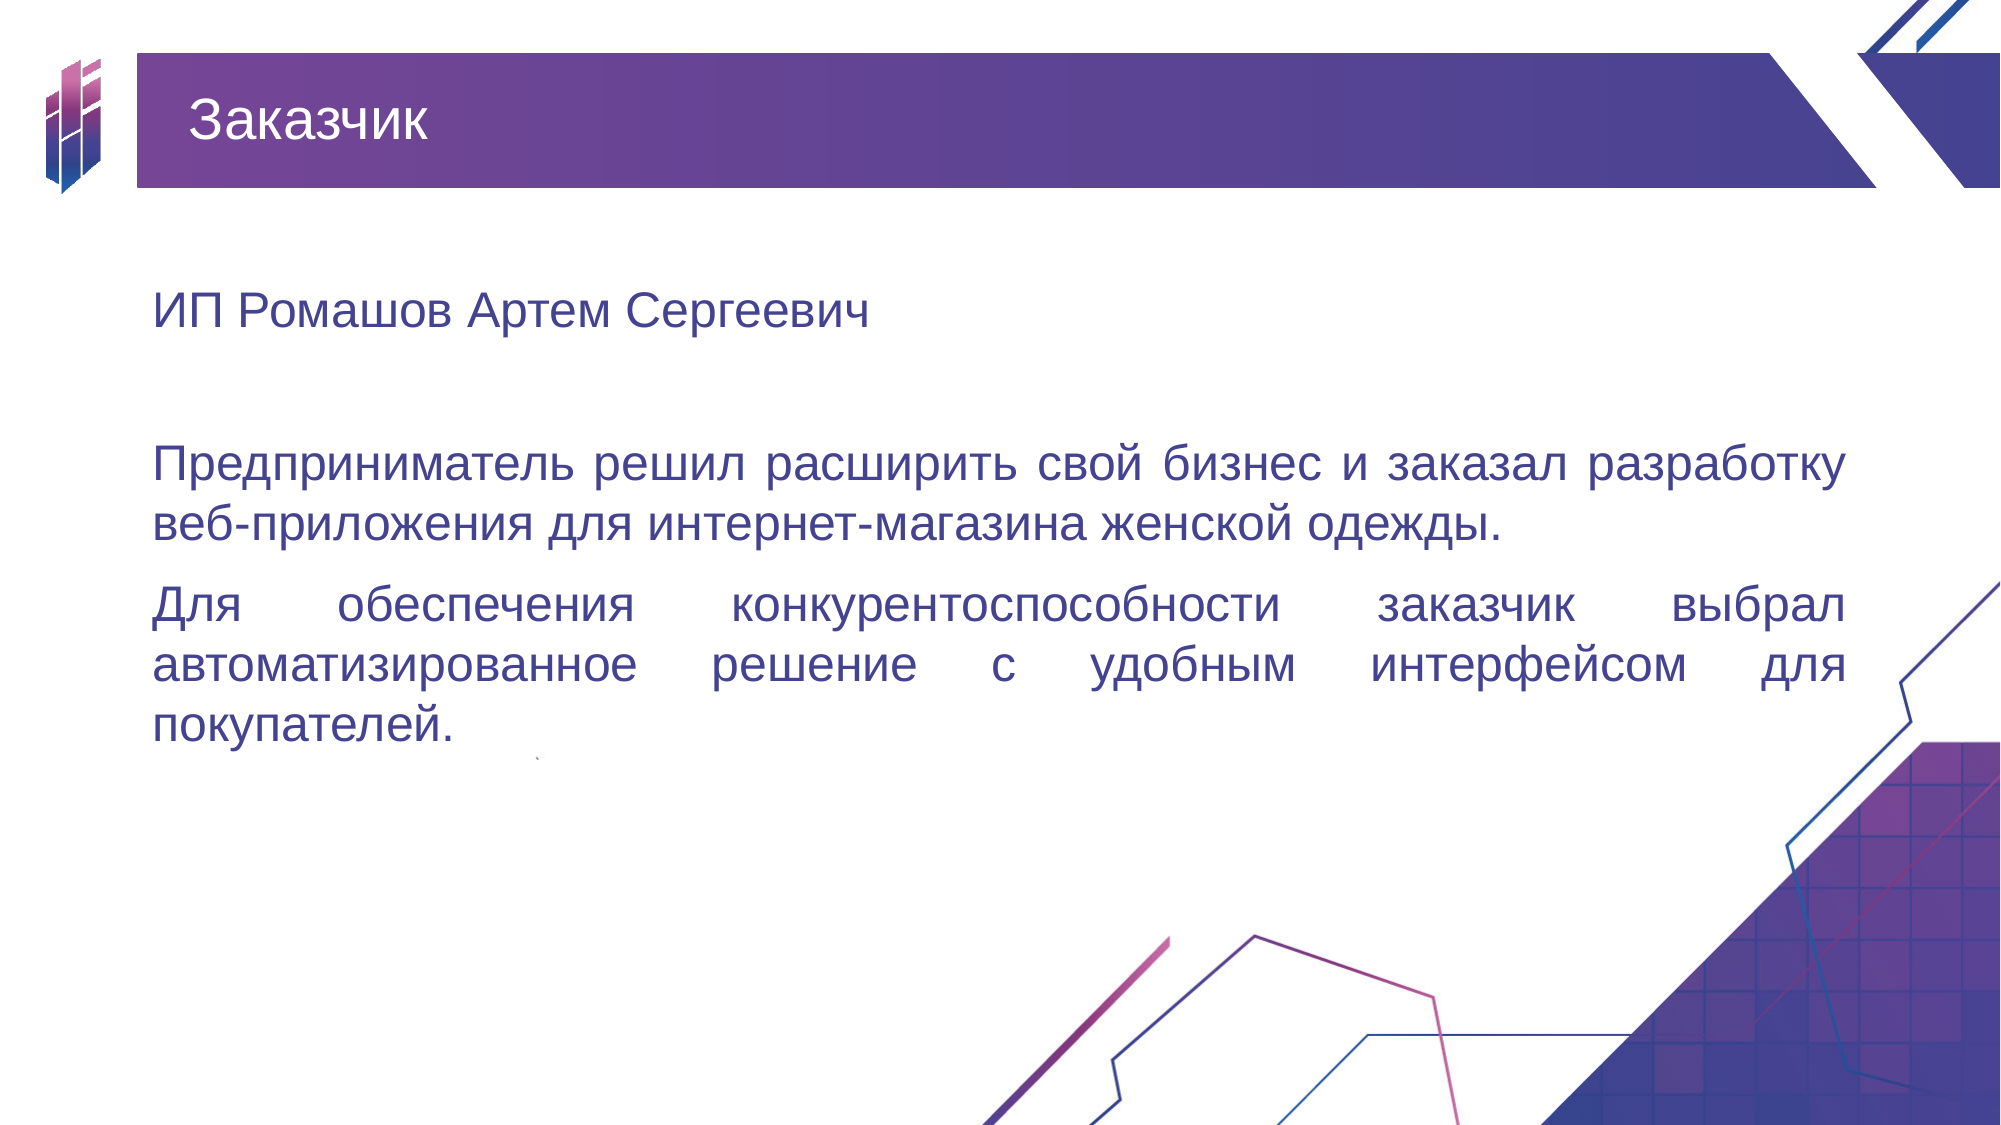

# Заказчик
ИП Ромашов Артем Сергеевич
Предприниматель решил расширить свой бизнес и заказал разработку веб-приложения для интернет-магазина женской одежды.
Для обеспечения конкурентоспособности заказчик выбрал автоматизированное решение с удобным интерфейсом для покупателей.